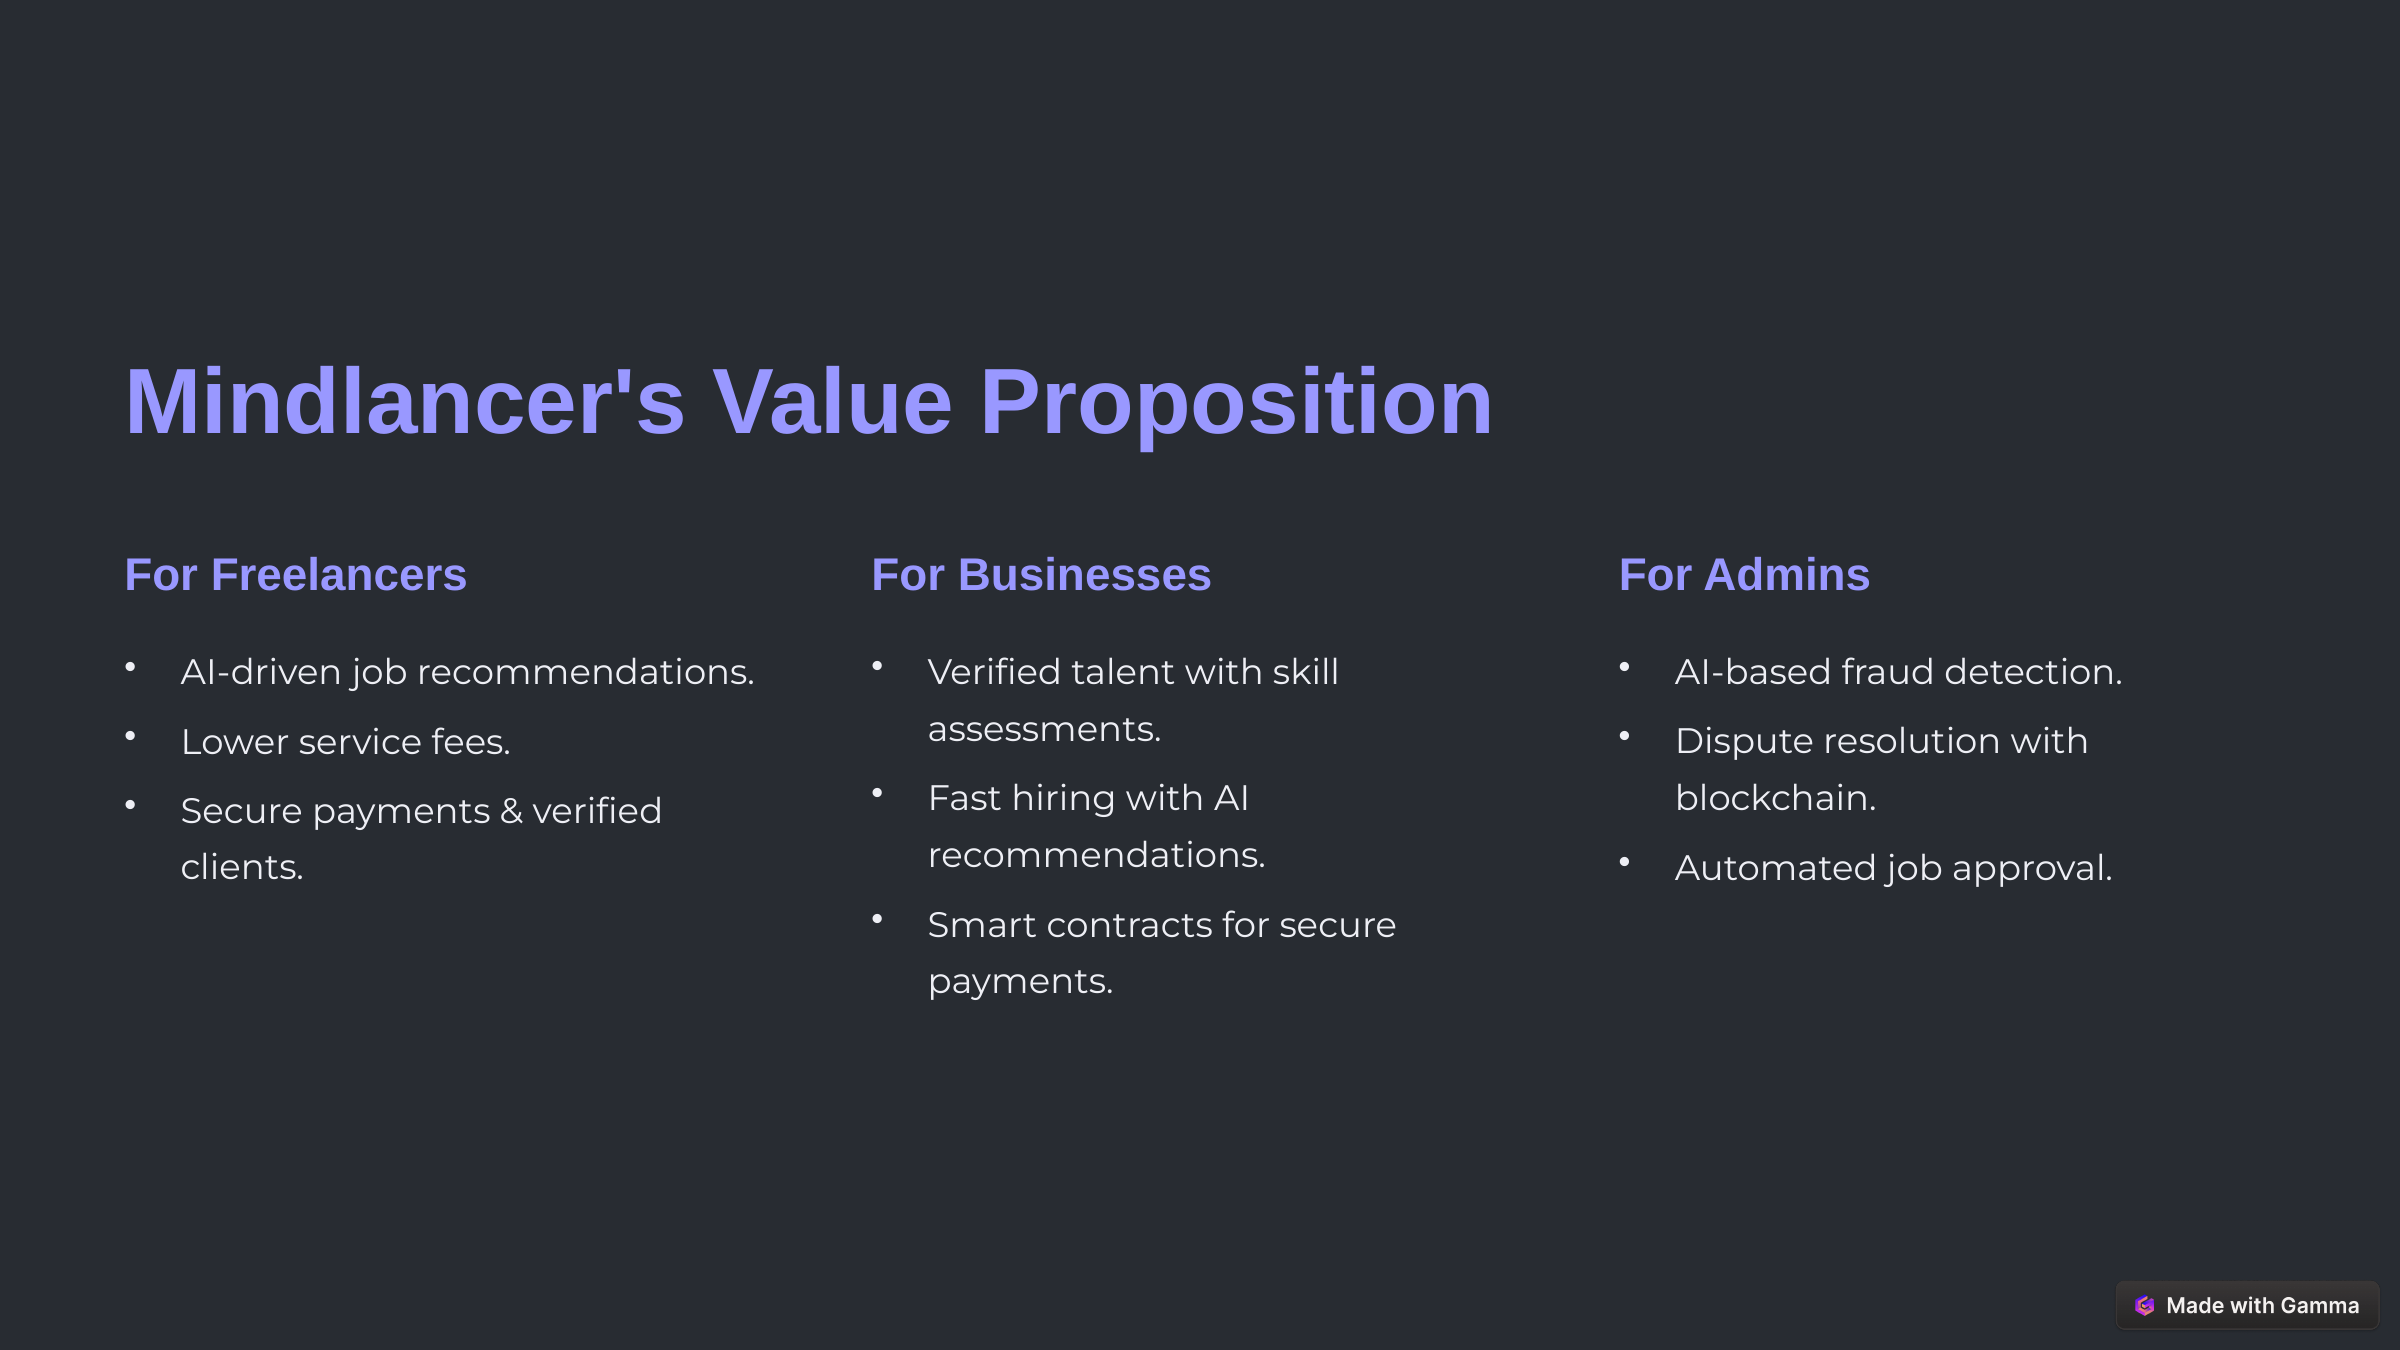

Mindlancer's Value Proposition
For Freelancers
For Businesses
For Admins
AI-driven job recommendations.
Verified talent with skill assessments.
AI-based fraud detection.
Lower service fees.
Dispute resolution with blockchain.
Fast hiring with AI recommendations.
Secure payments & verified clients.
Automated job approval.
Smart contracts for secure payments.